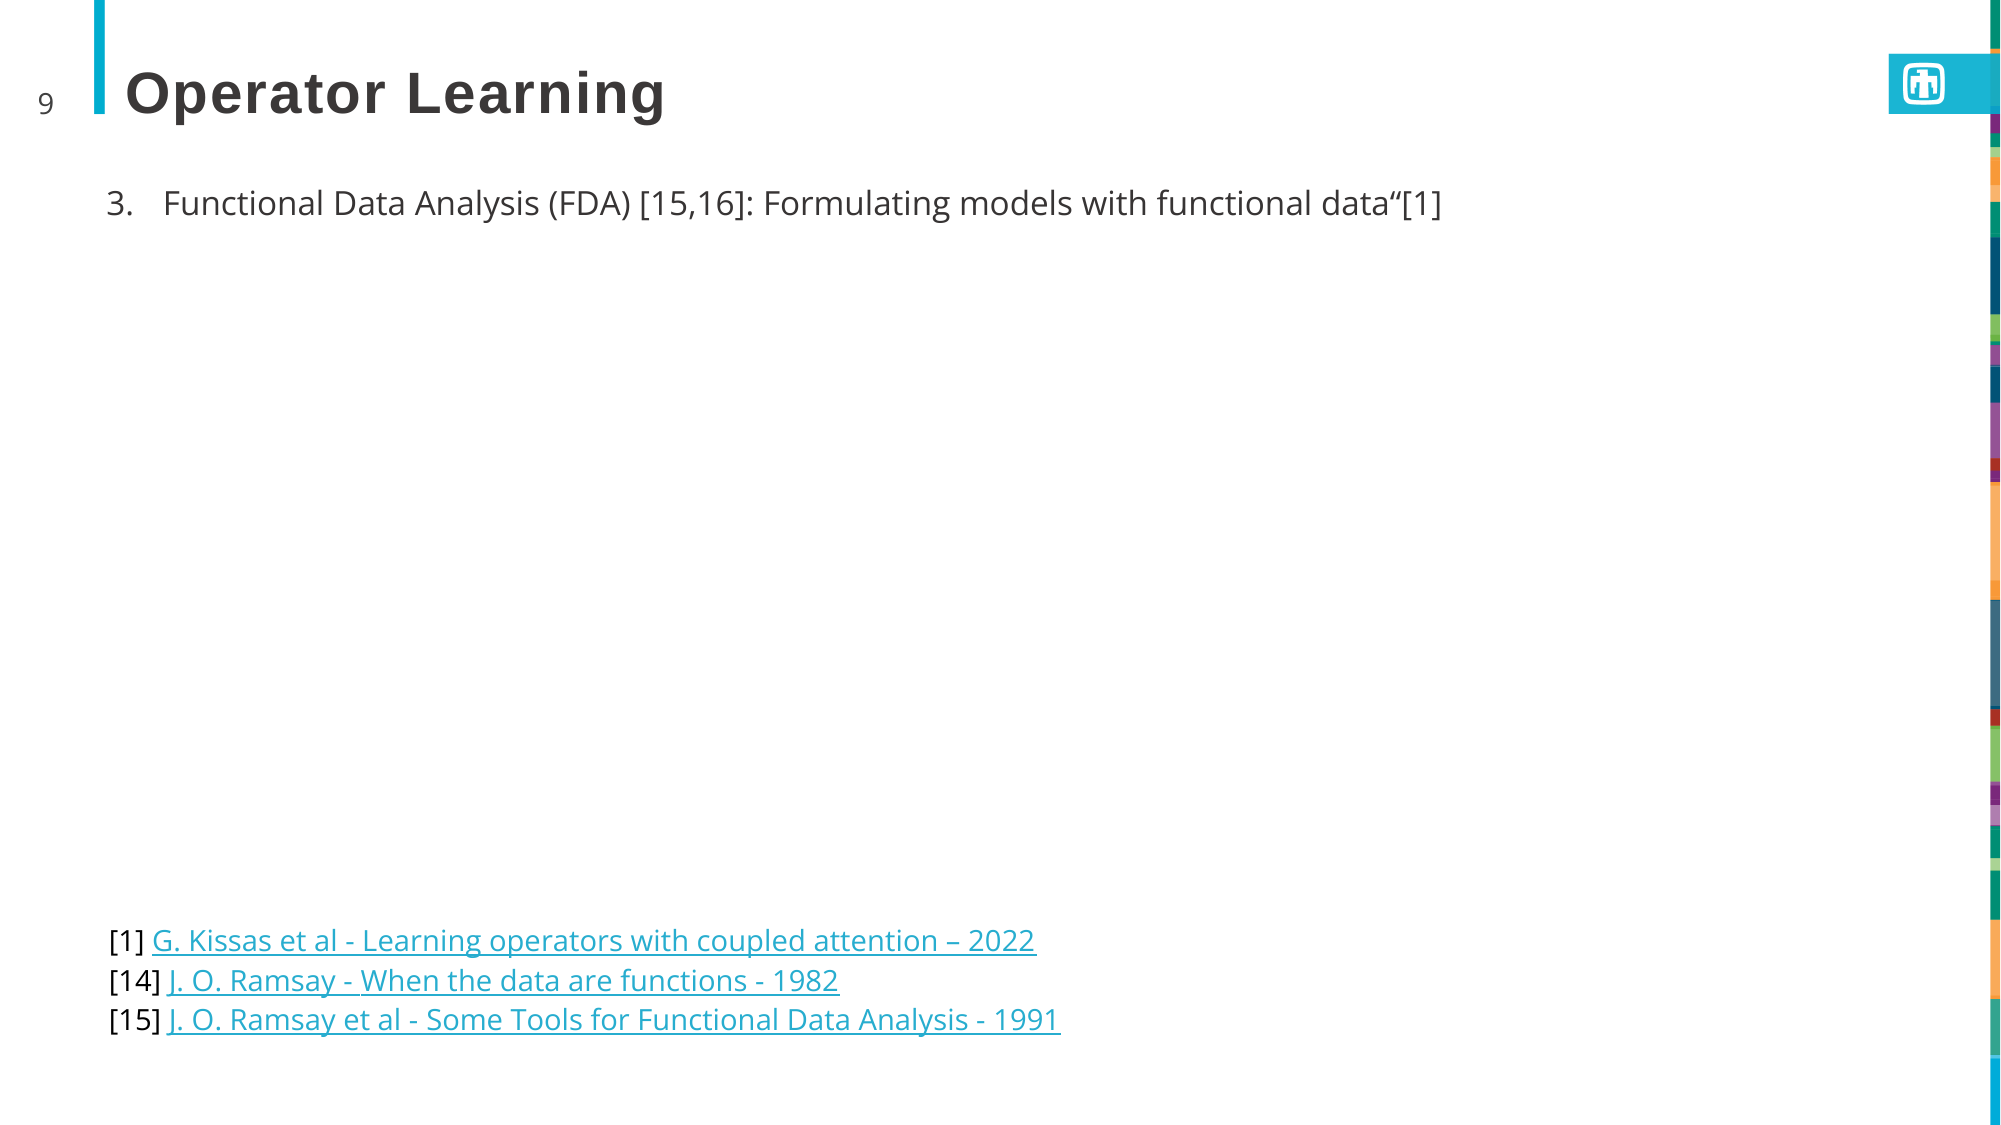

9
# Operator Learning
Functional Data Analysis (FDA) [15,16]: Formulating models with functional data“[1]
[1] G. Kissas et al - Learning operators with coupled attention – 2022
[14] J. O. Ramsay - When the data are functions - 1982
[15] J. O. Ramsay et al - Some Tools for Functional Data Analysis - 1991